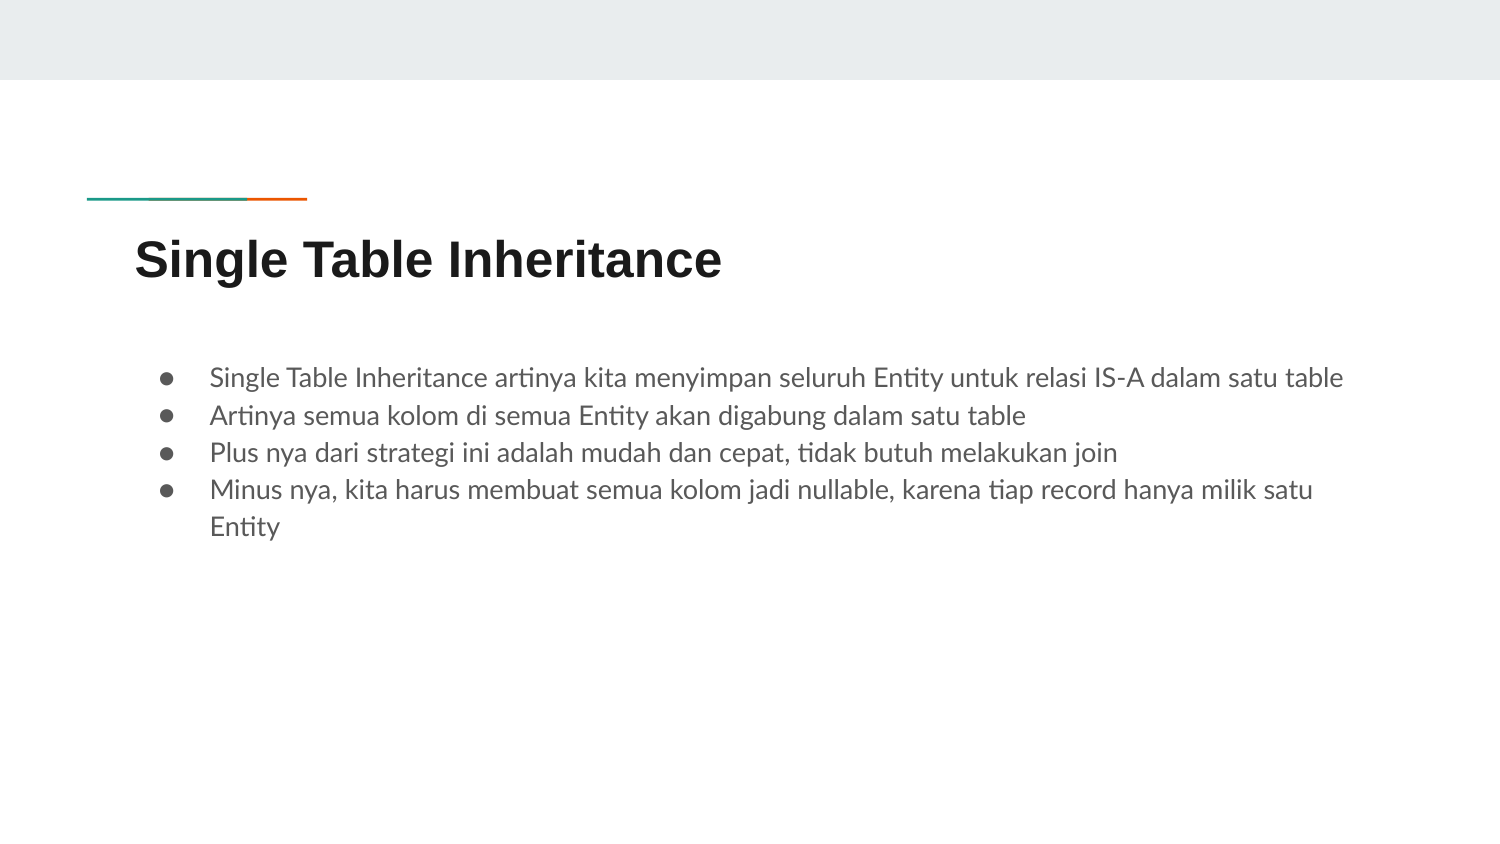

# Single Table Inheritance
Single Table Inheritance artinya kita menyimpan seluruh Entity untuk relasi IS-A dalam satu table
Artinya semua kolom di semua Entity akan digabung dalam satu table
Plus nya dari strategi ini adalah mudah dan cepat, tidak butuh melakukan join
Minus nya, kita harus membuat semua kolom jadi nullable, karena tiap record hanya milik satu Entity